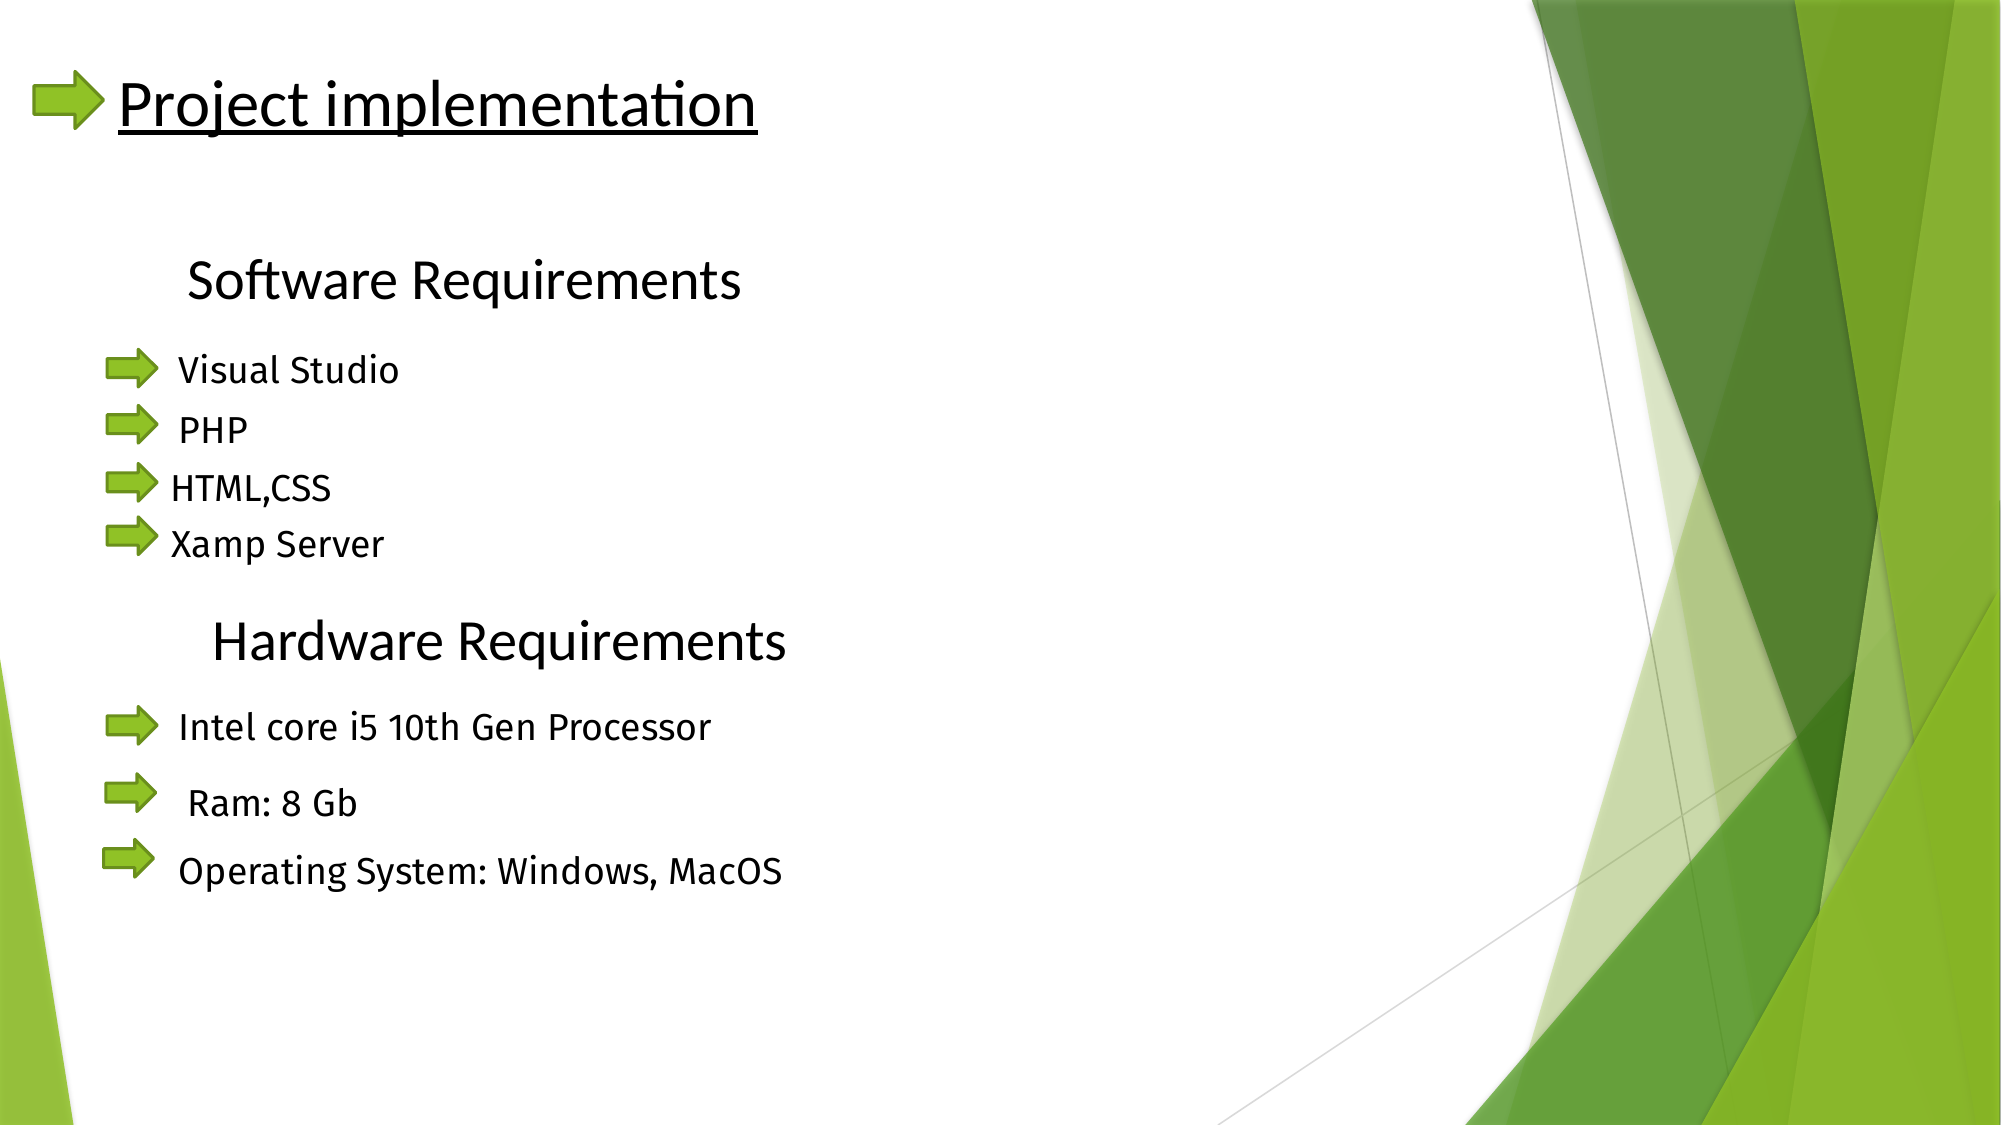

Project implementation

Software Requirements
Visual Studio

PHP

HTML,CSS

Xamp Server

Hardware Requirements
Intel core i5 10th Gen Processor

Ram: 8 Gb

Operating System: Windows, MacOS